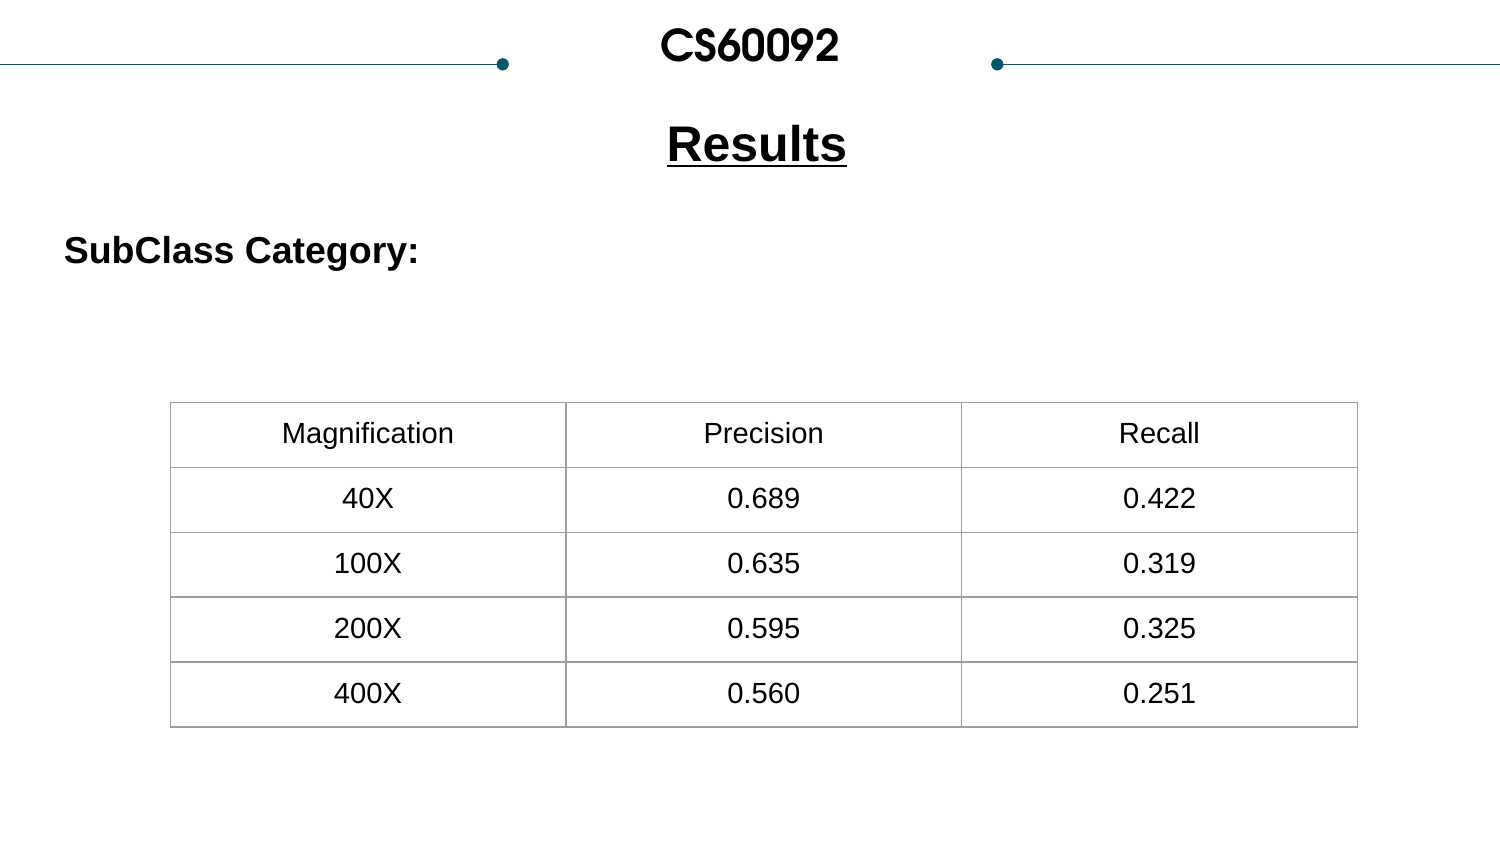

CS60092
Results
SubClass Category:
| Magnification | Precision | Recall |
| --- | --- | --- |
| 40X | 0.689 | 0.422 |
| 100X | 0.635 | 0.319 |
| 200X | 0.595 | 0.325 |
| 400X | 0.560 | 0.251 |